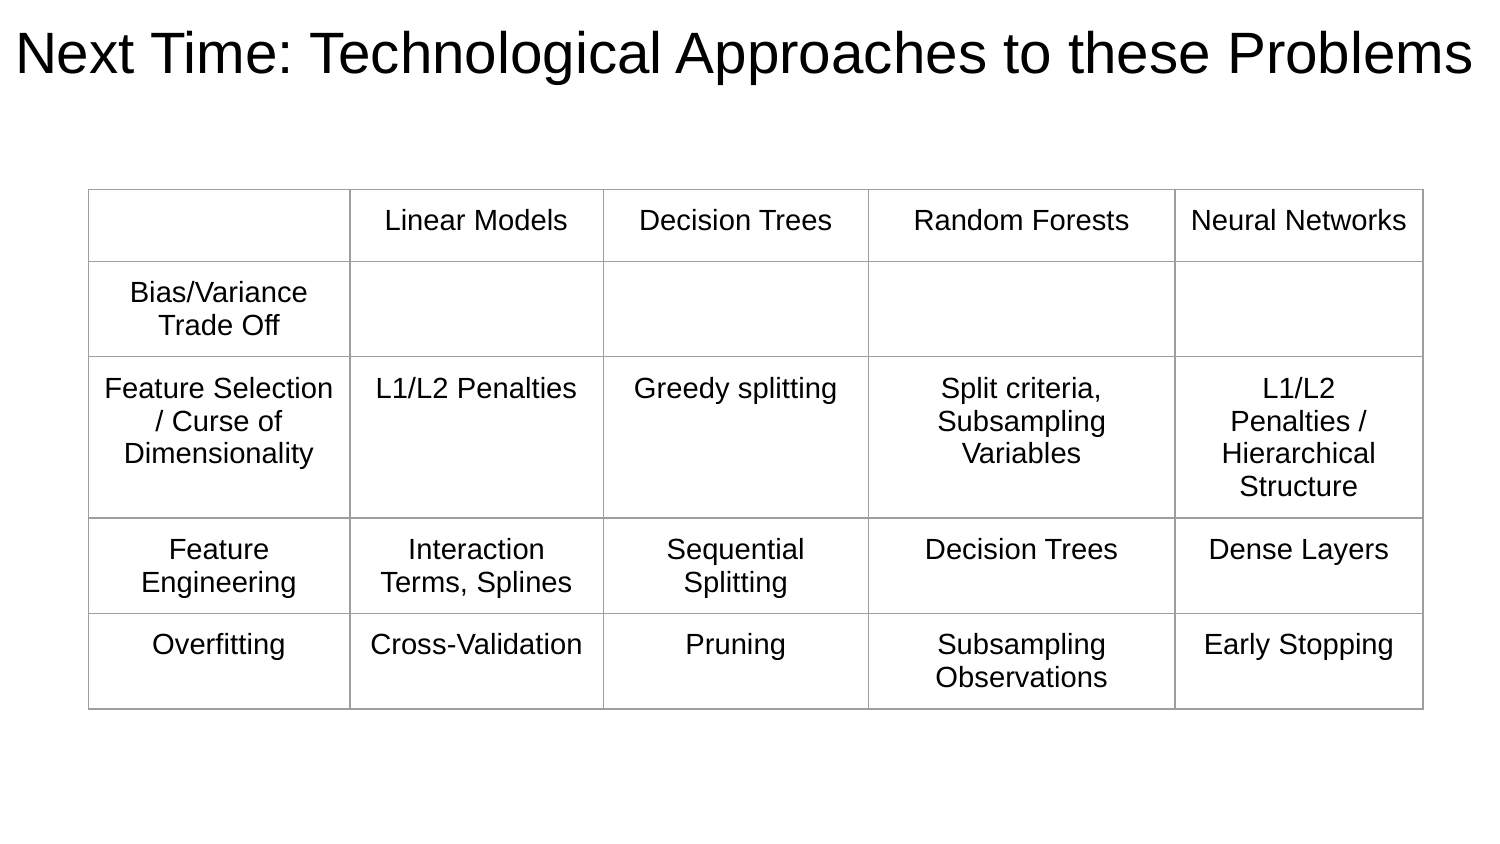

# Next Time: Technological Approaches to these Problems
|  | Linear Models | Decision Trees | Random Forests | Neural Networks |
| --- | --- | --- | --- | --- |
| Bias/Variance Trade Off |  |  |  |  |
| Feature Selection / Curse of Dimensionality | L1/L2 Penalties | Greedy splitting | Split criteria, Subsampling Variables | L1/L2 Penalties / Hierarchical Structure |
| Feature Engineering | Interaction Terms, Splines | Sequential Splitting | Decision Trees | Dense Layers |
| Overfitting | Cross-Validation | Pruning | Subsampling Observations | Early Stopping |